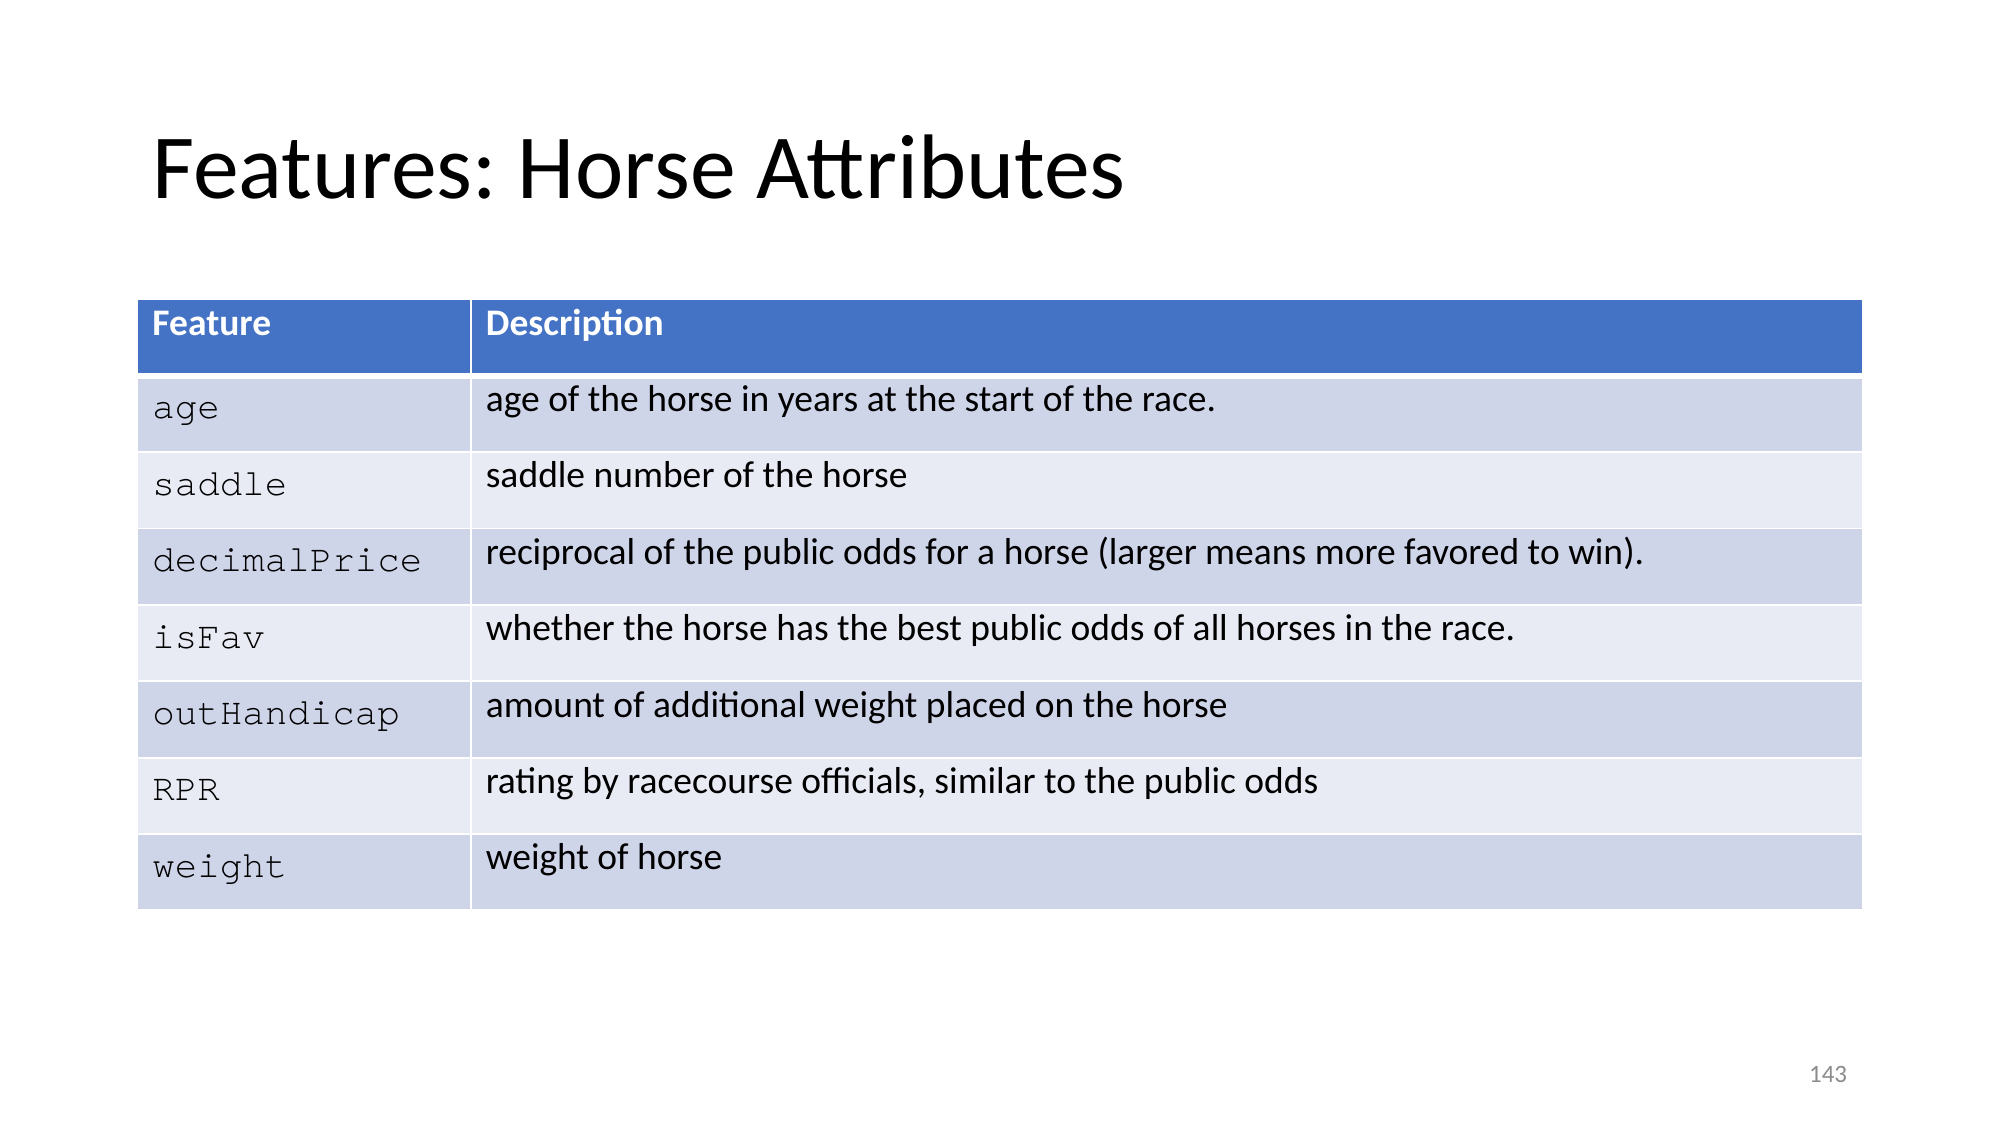

# Features: Horse Attributes
| Feature | Description |
| --- | --- |
| age | age of the horse in years at the start of the race. |
| saddle | saddle number of the horse |
| decimalPrice | reciprocal of the public odds for a horse (larger means more favored to win). |
| isFav | whether the horse has the best public odds of all horses in the race. |
| outHandicap | amount of additional weight placed on the horse |
| RPR | rating by racecourse officials, similar to the public odds |
| weight | weight of horse |
143